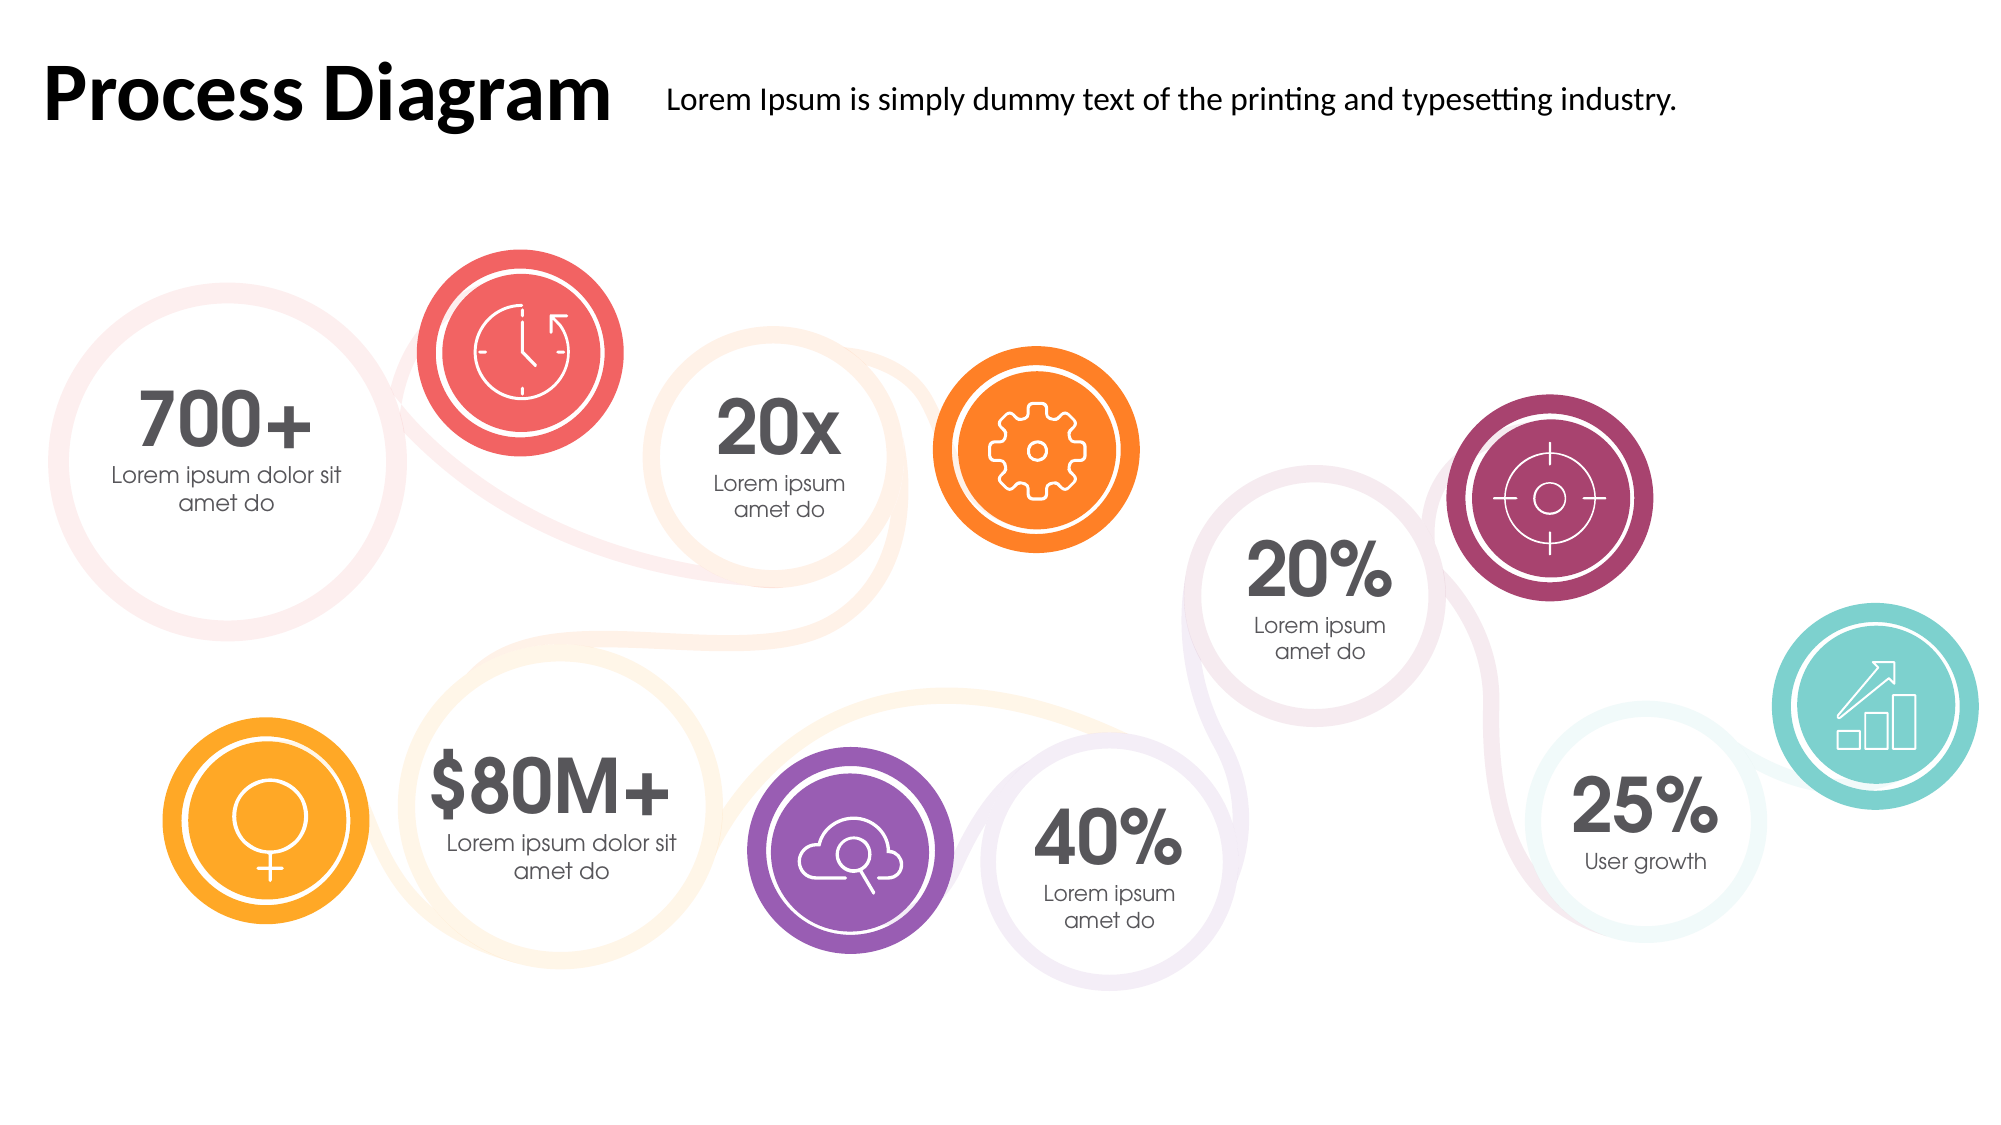

Process Diagram
Lorem Ipsum is simply dummy text of the printing and typesetting industry.

700+
Lorem ipsum dolor sit amet do

20x
Lorem ipsum amet do

20%
Lorem ipsum amet do

$80M+
Lorem ipsum dolor sit amet do

25%
User growth

40%
Lorem ipsum amet do